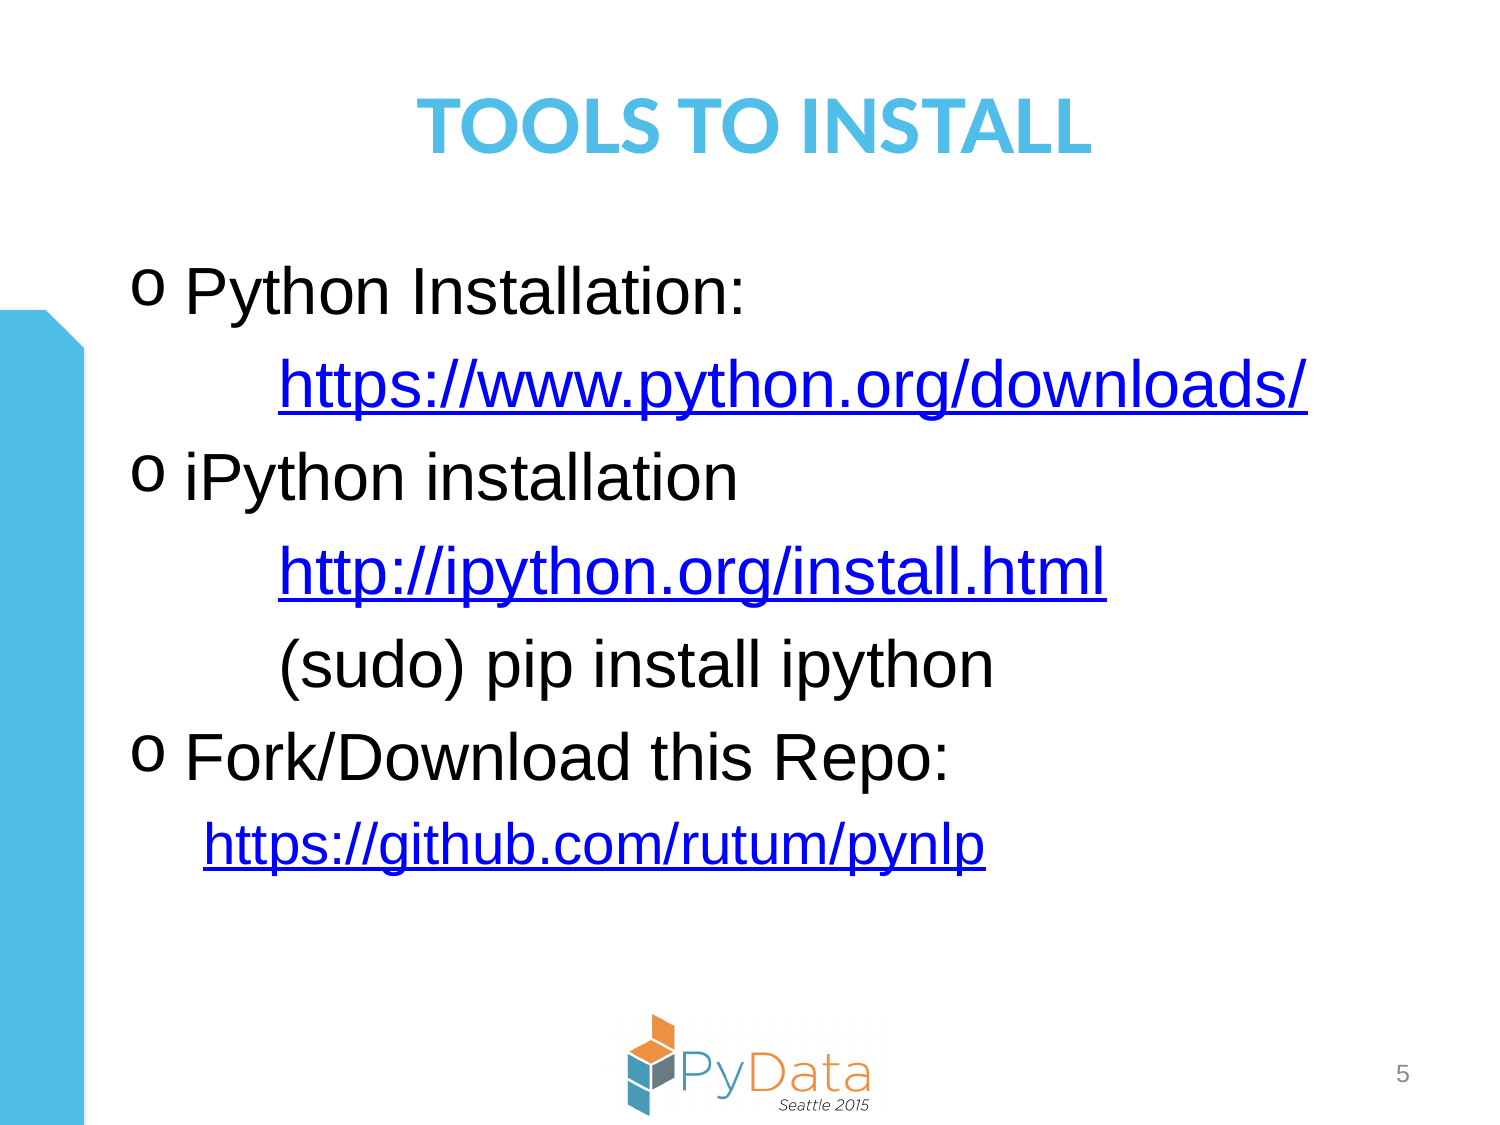

# Tools to Install
Python Installation:
	https://www.python.org/downloads/
iPython installation
	http://ipython.org/install.html
	(sudo) pip install ipython
Fork/Download this Repo:
https://github.com/rutum/pynlp

5